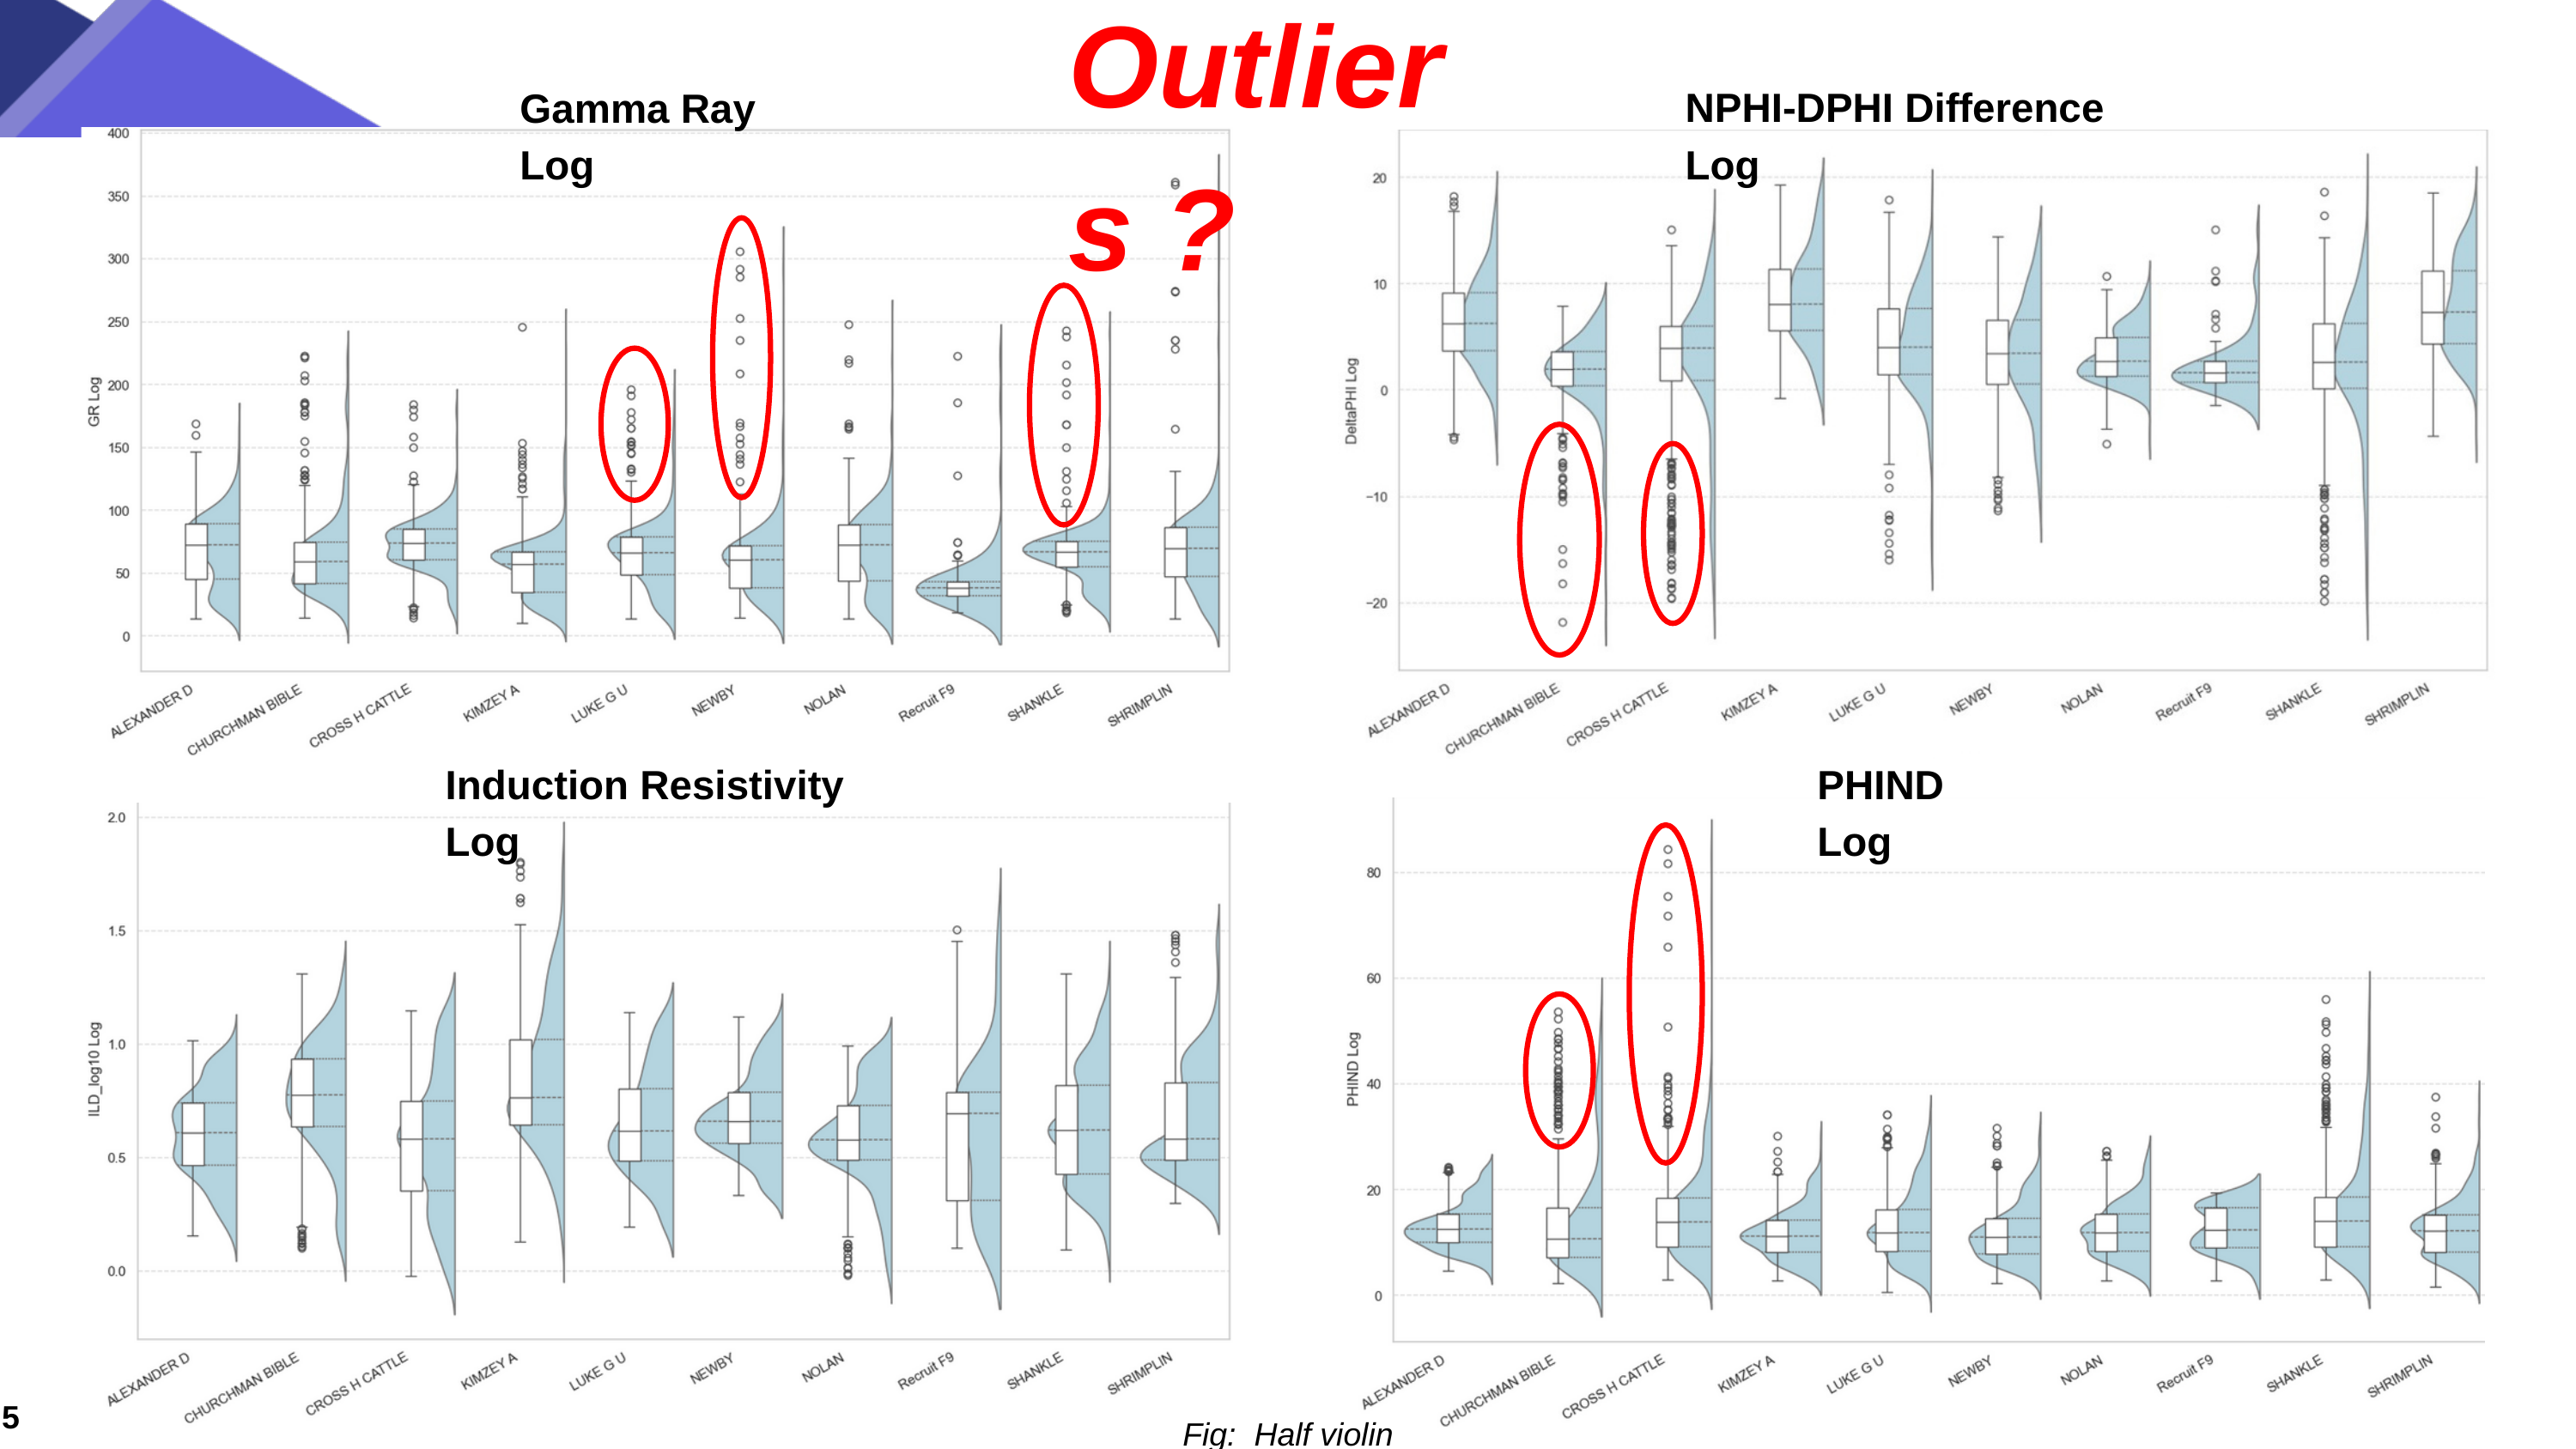

Outliers ?
NPHI-DPHI Difference Log
Gamma Ray Log

Induction Resistivity Log
PHIND Log

5
Fig:  Half violin plot